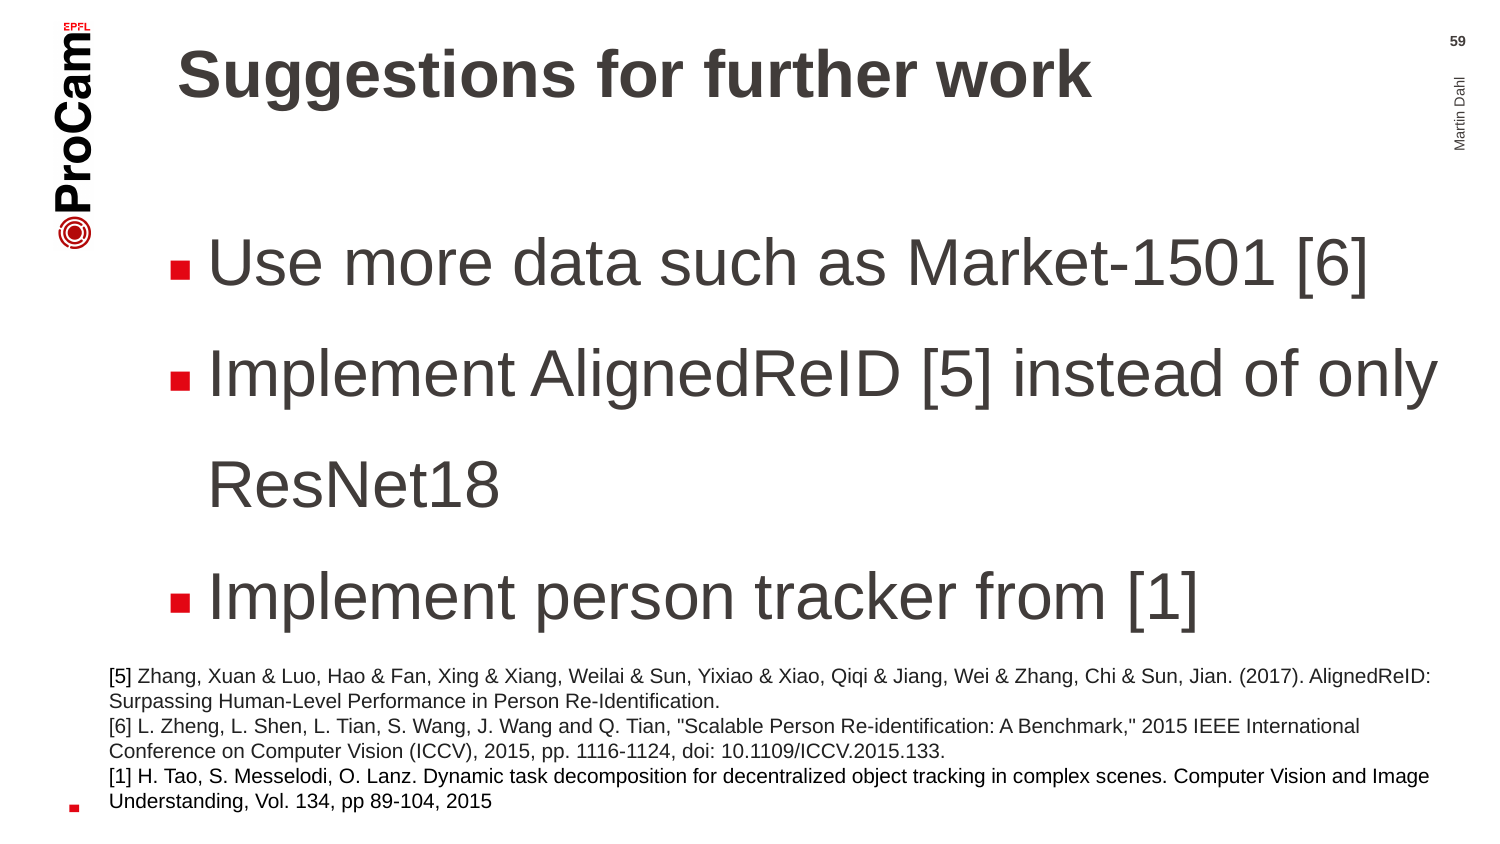

59
# Suggestions for further work
Use more data such as Market-1501 [6]
Implement AlignedReID [5] instead of only ResNet18
Implement person tracker from [1]

Martin Dahl
[5] Zhang, Xuan & Luo, Hao & Fan, Xing & Xiang, Weilai & Sun, Yixiao & Xiao, Qiqi & Jiang, Wei & Zhang, Chi & Sun, Jian. (2017). AlignedReID: Surpassing Human-Level Performance in Person Re-Identification.
[6] L. Zheng, L. Shen, L. Tian, S. Wang, J. Wang and Q. Tian, "Scalable Person Re-identification: A Benchmark," 2015 IEEE International Conference on Computer Vision (ICCV), 2015, pp. 1116-1124, doi: 10.1109/ICCV.2015.133.
[1] H. Tao, S. Messelodi, O. Lanz. Dynamic task decomposition for decentralized object tracking in complex scenes. Computer Vision and Image Understanding, Vol. 134, pp 89-104, 2015